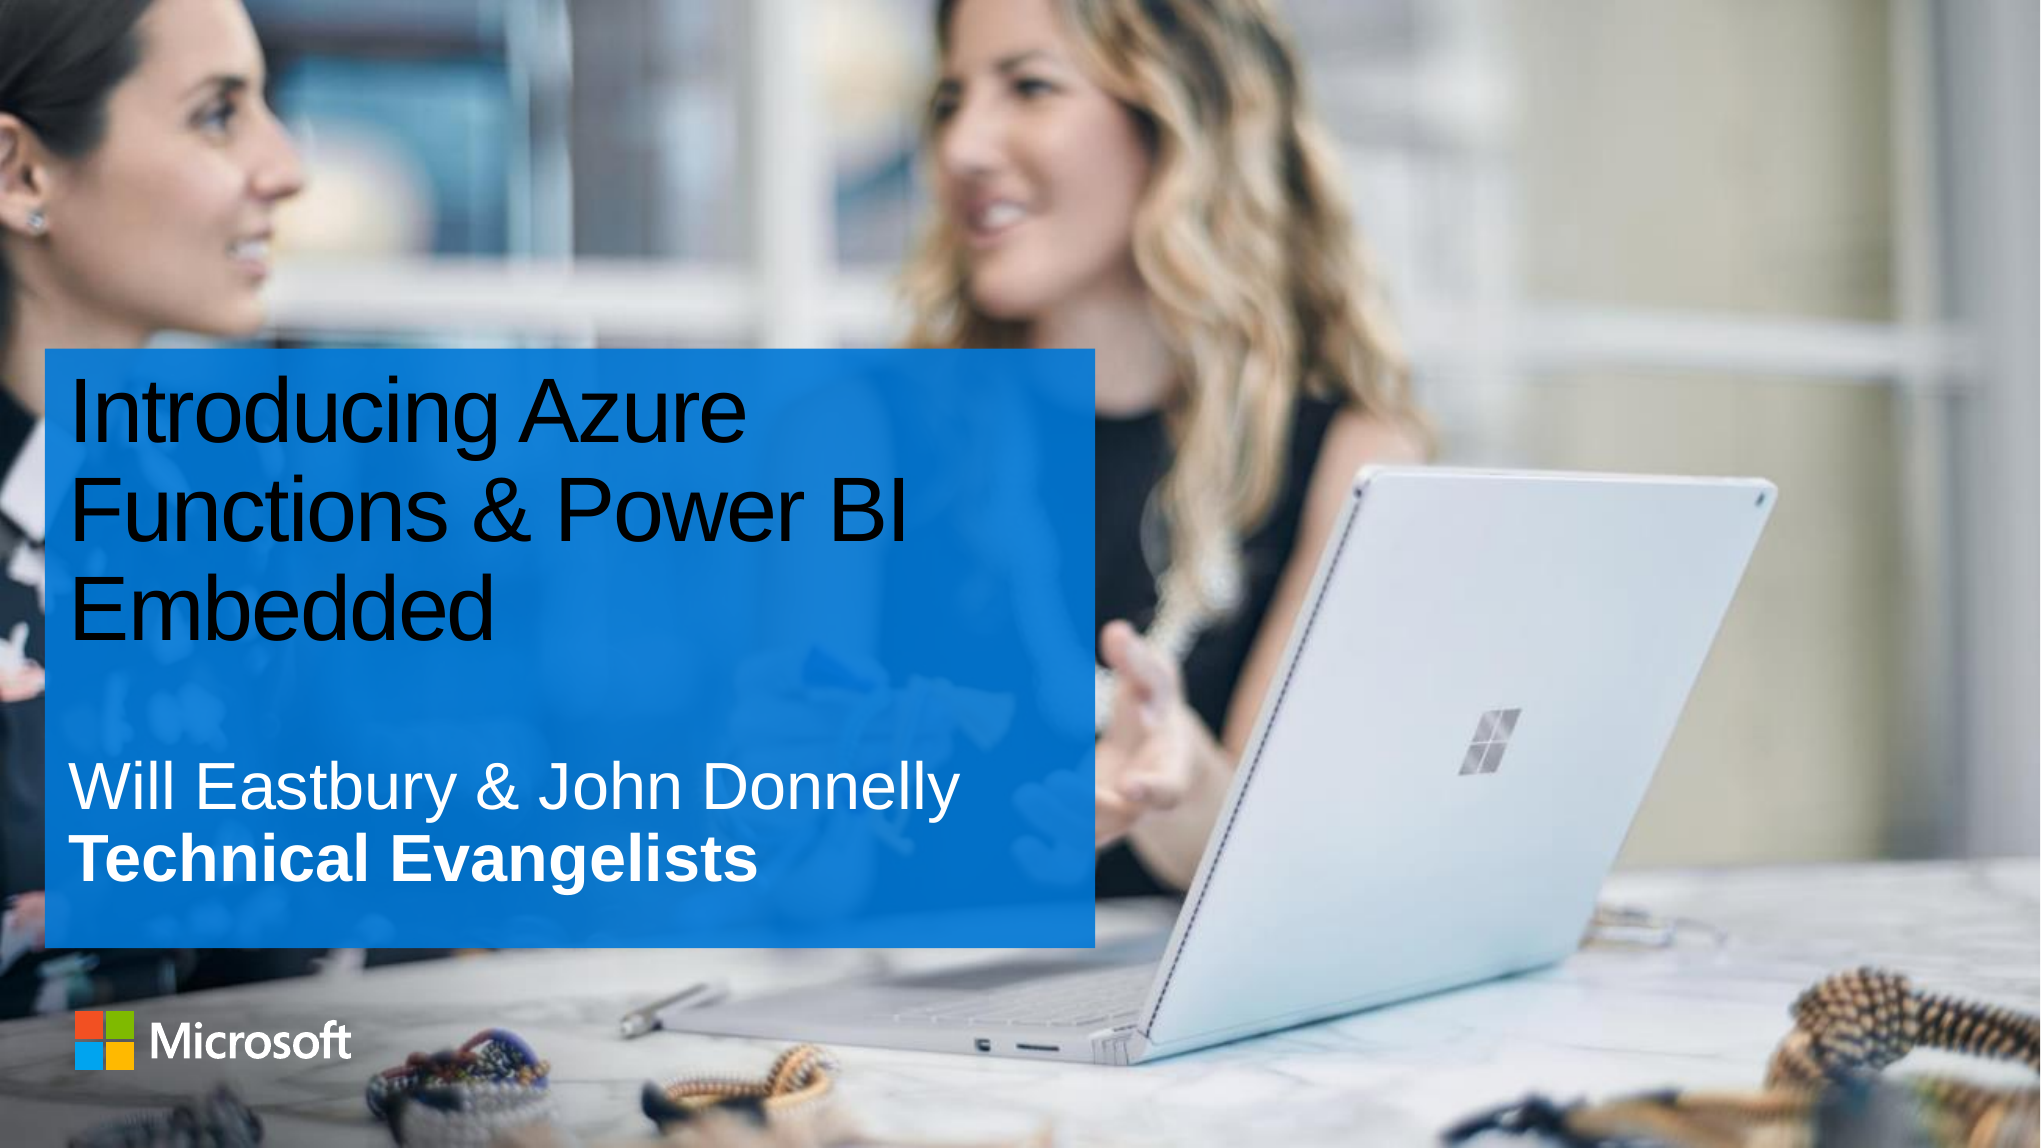

# Introducing Azure Functions & Power BI Embedded

Will Eastbury & John Donnelly
Technical Evangelists